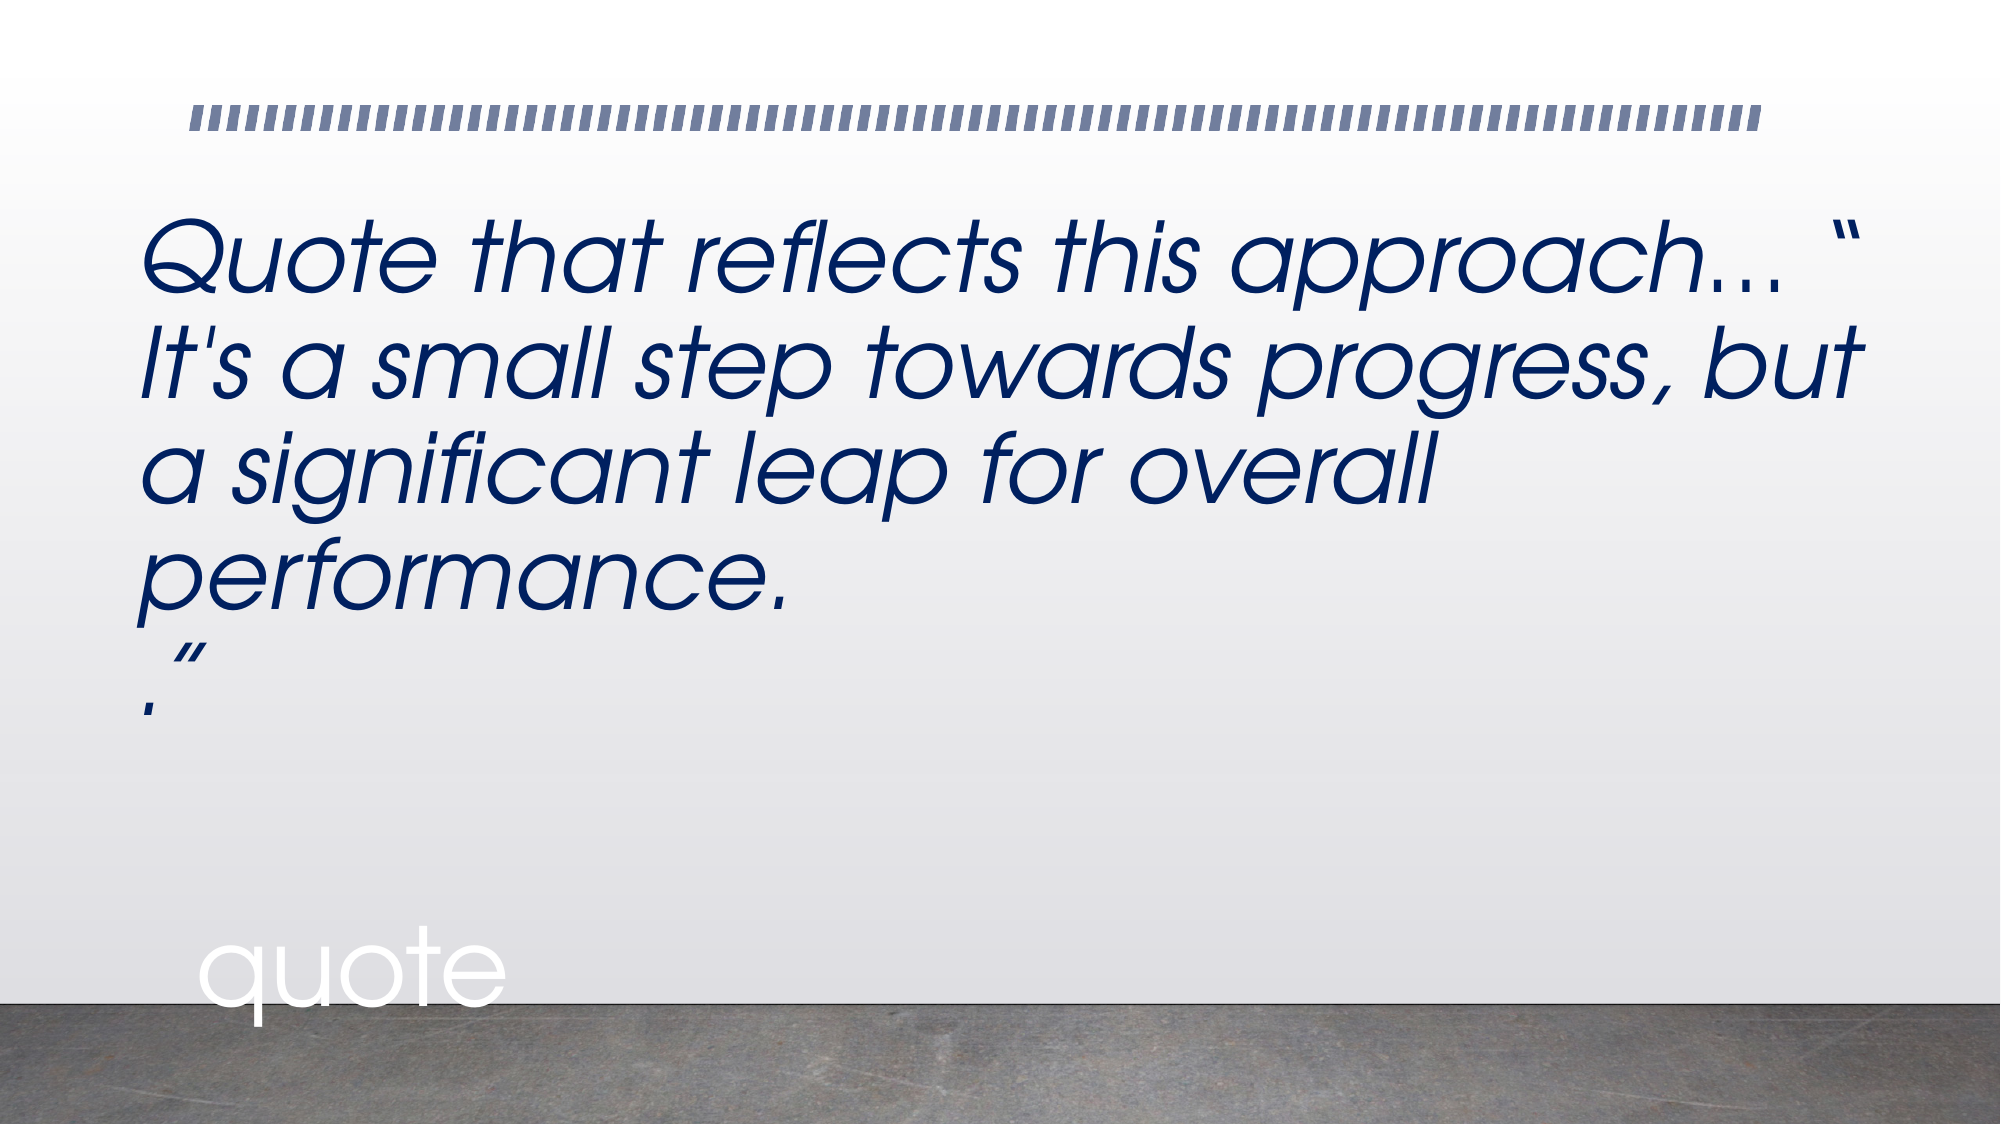

# Quote that reflects this approach… “ It's a small step towards progress, but a significant leap for overall performance. .”
quote